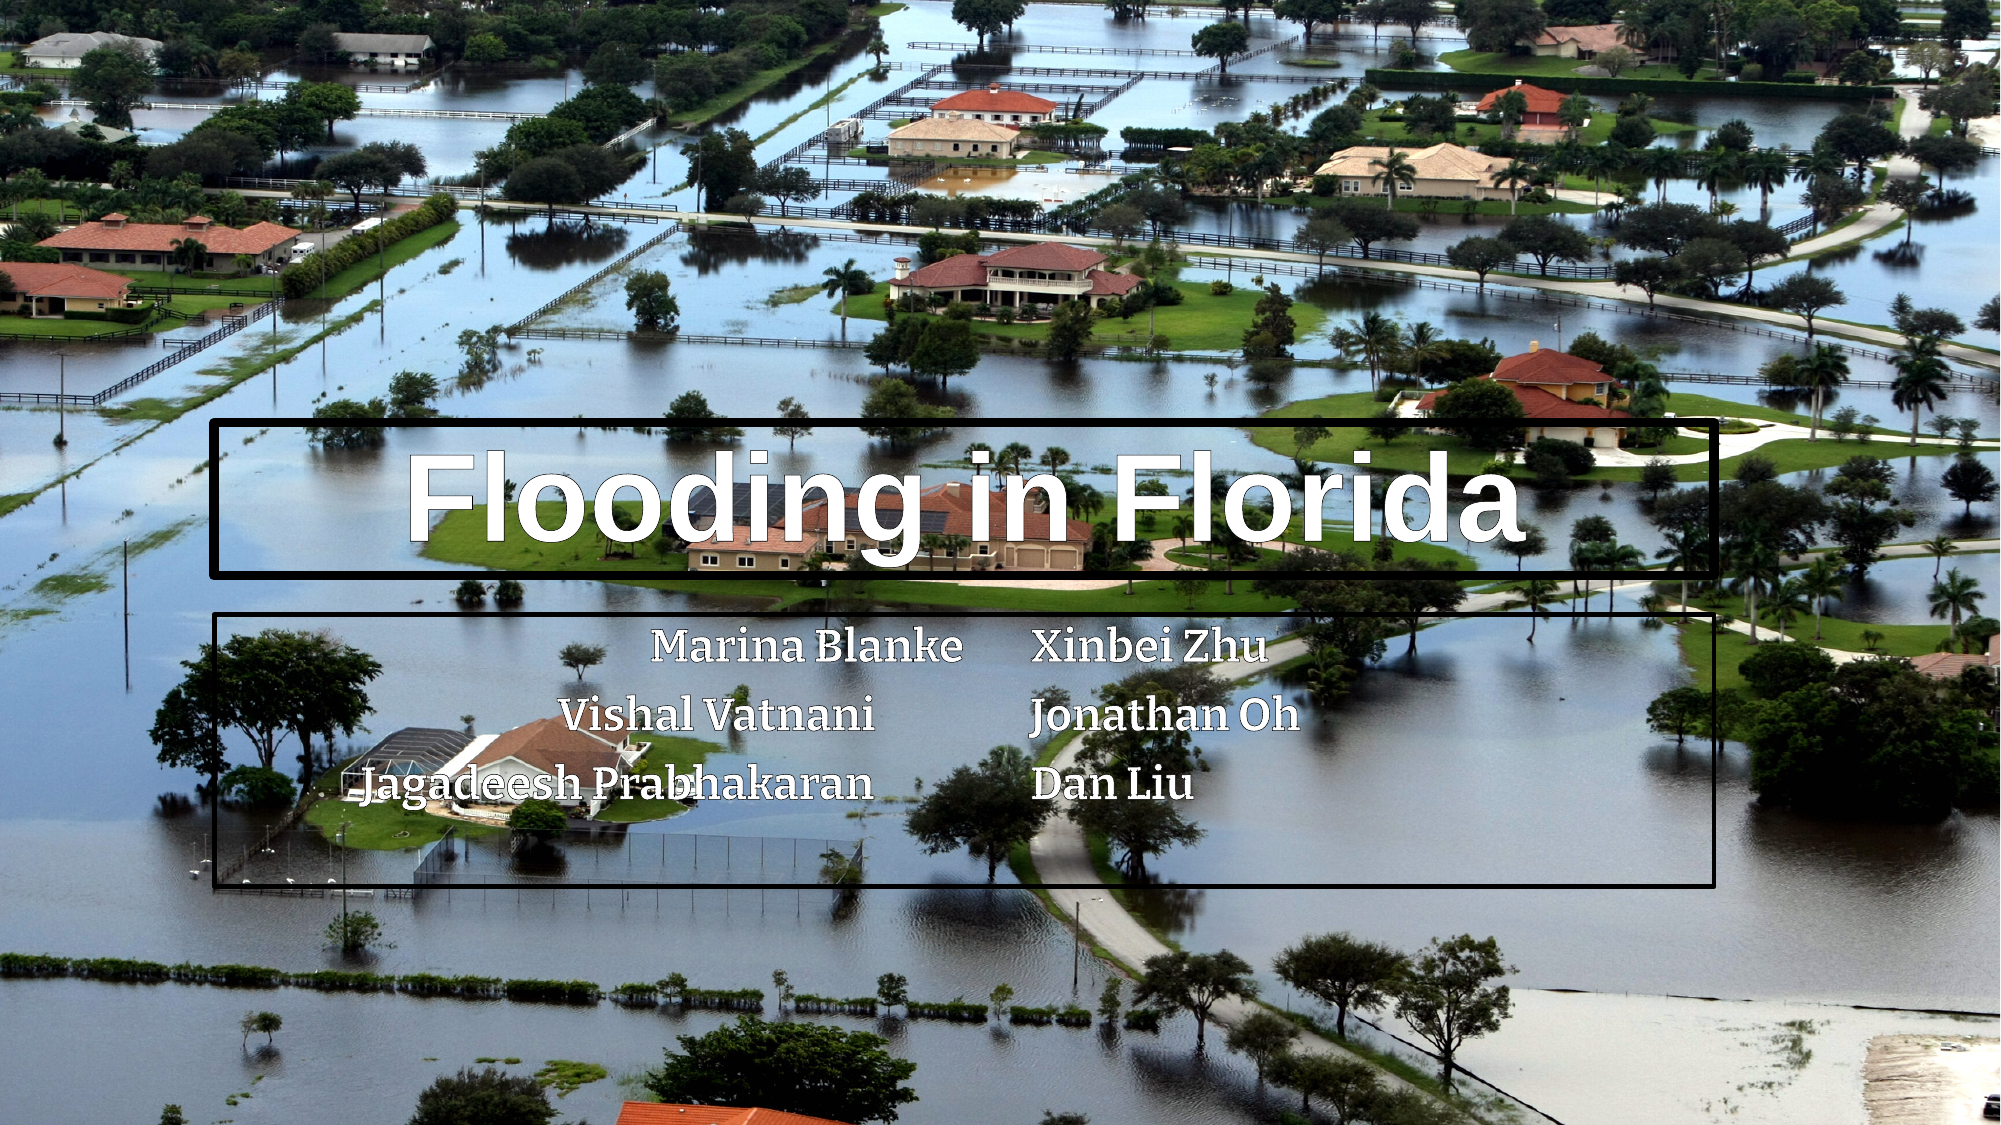

# Flooding in Florida
Marina Blanke
                              Vishal Vatnani
     Jagadeesh Prabhakaran

        Xinbei Zhu
        Jonathan Oh
        Dan Liu